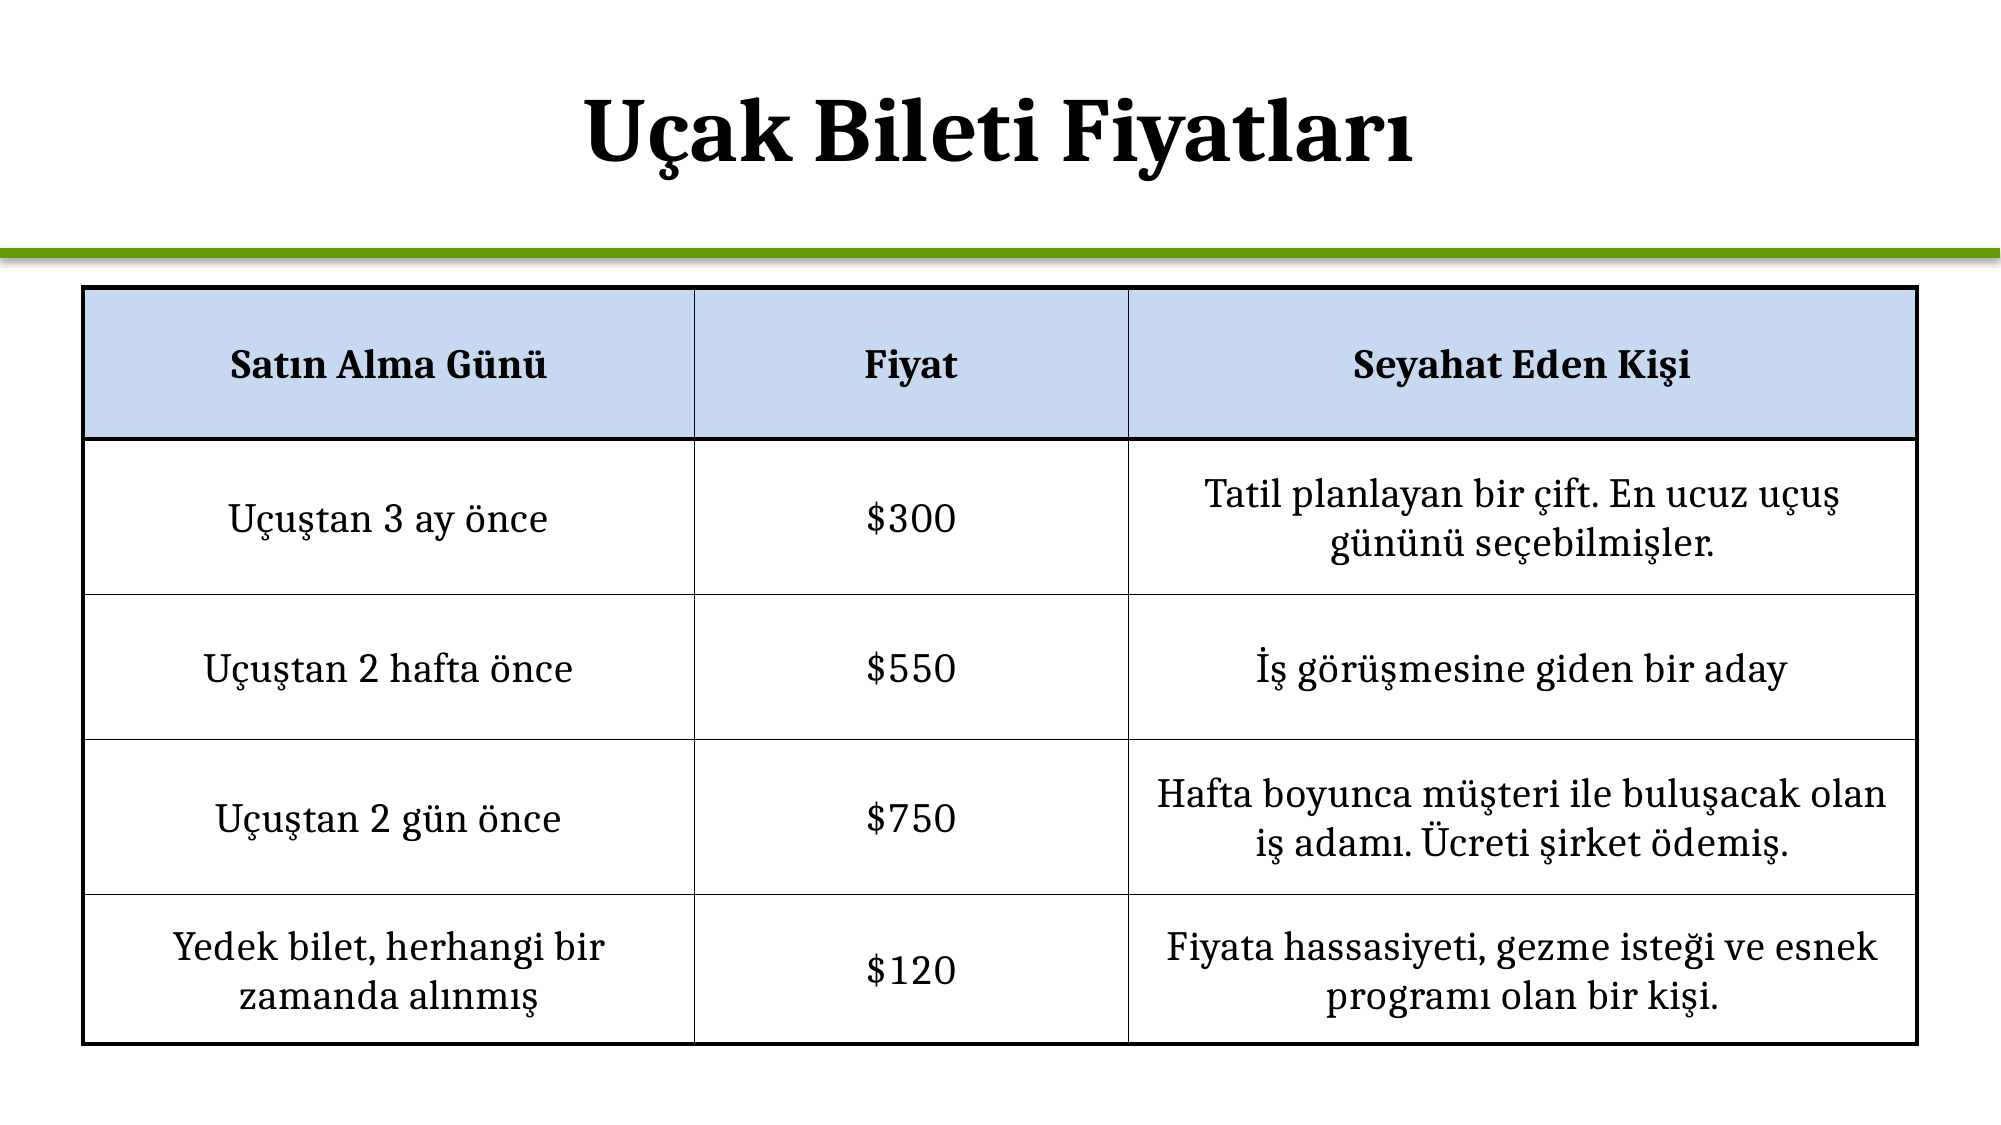

# Uçak Bileti Fiyatları
| Satın Alma Günü | Fiyat | Seyahat Eden Kişi |
| --- | --- | --- |
| Uçuştan 3 ay önce | $300 | Tatil planlayan bir çift. En ucuz uçuş gününü seçebilmişler. |
| Uçuştan 2 hafta önce | $550 | İş görüşmesine giden bir aday |
| Uçuştan 2 gün önce | $750 | Hafta boyunca müşteri ile buluşacak olan iş adamı. Ücreti şirket ödemiş. |
| Yedek bilet, herhangi bir zamanda alınmış | $120 | Fiyata hassasiyeti, gezme isteği ve esnek programı olan bir kişi. |